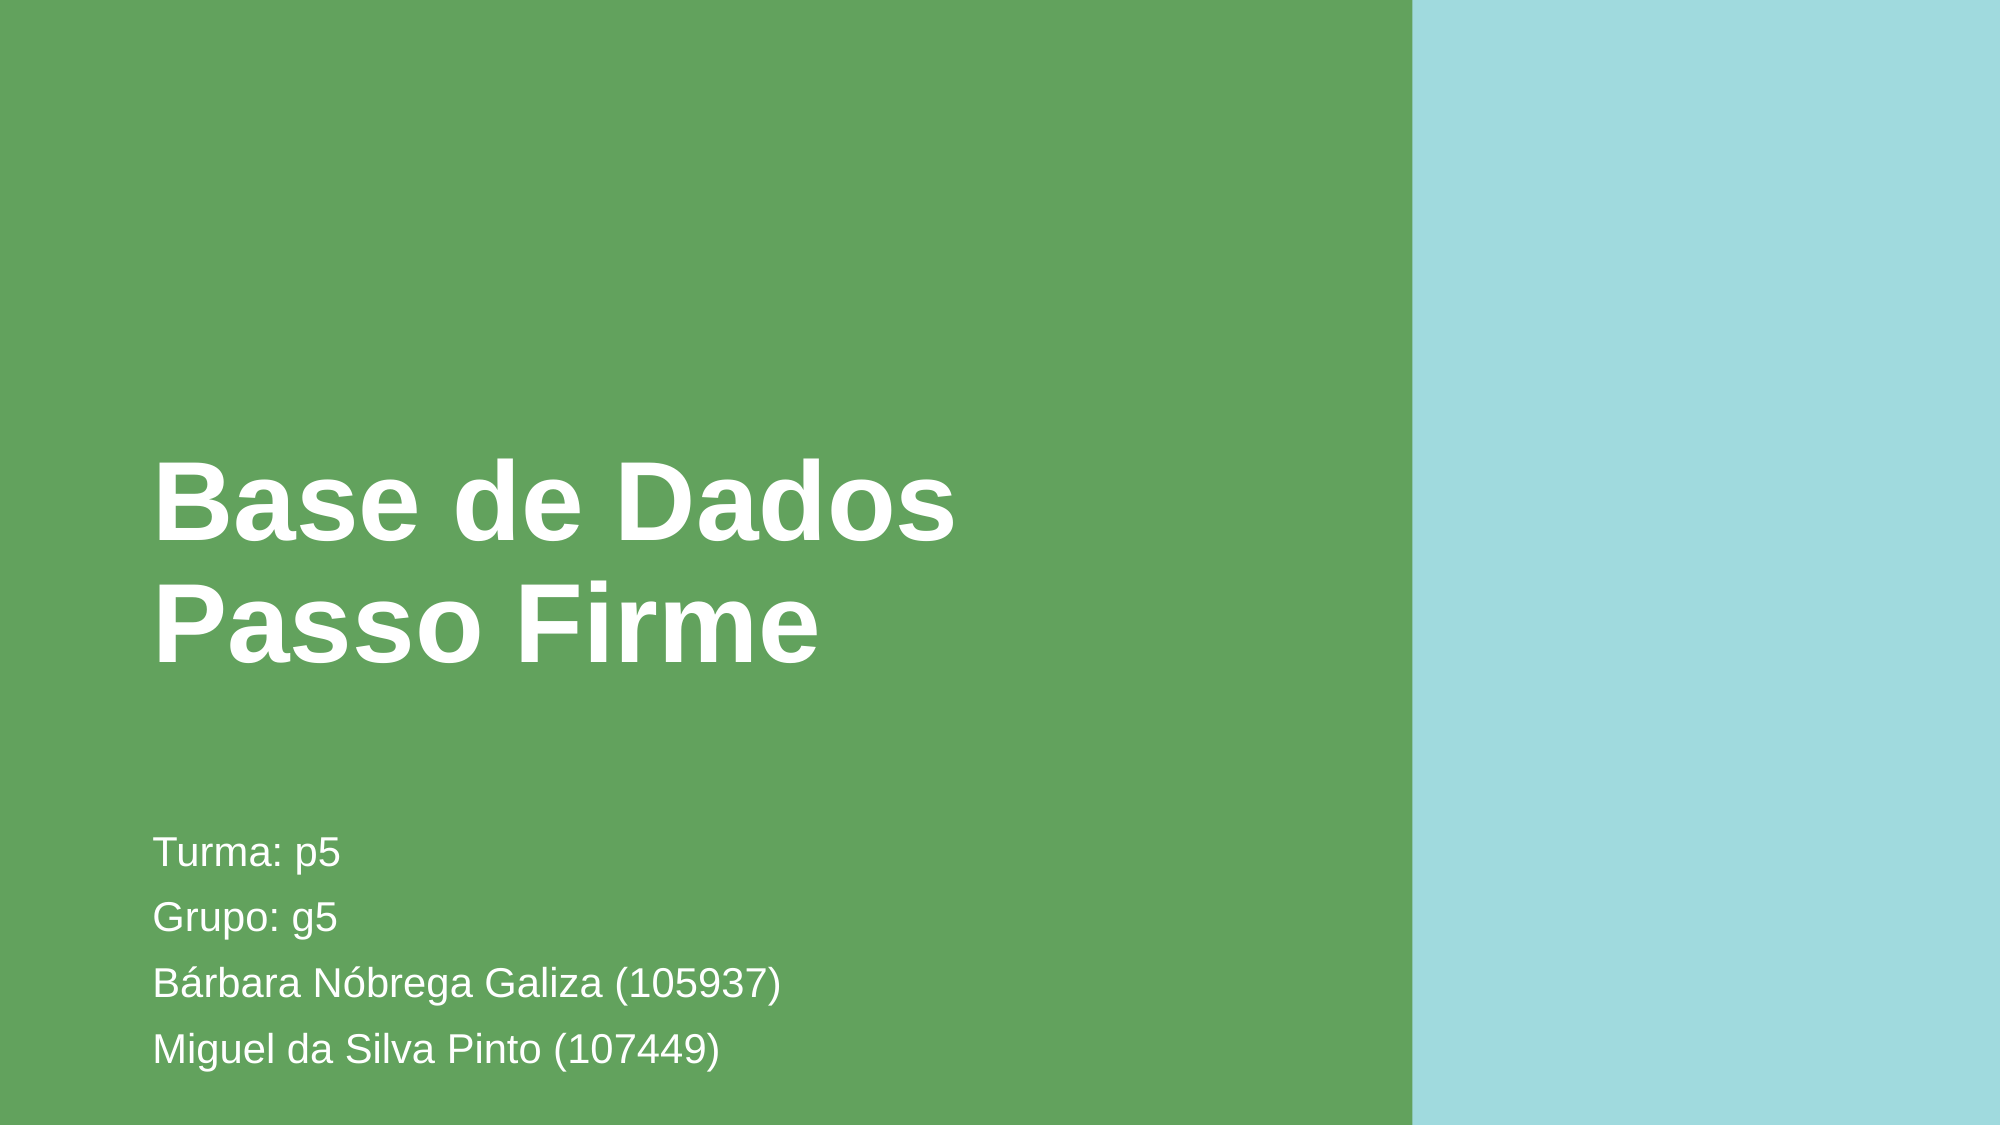

# Base de Dados Passo Firme
Turma: p5
Grupo: g5
Bárbara Nóbrega Galiza (105937)
Miguel da Silva Pinto (107449)